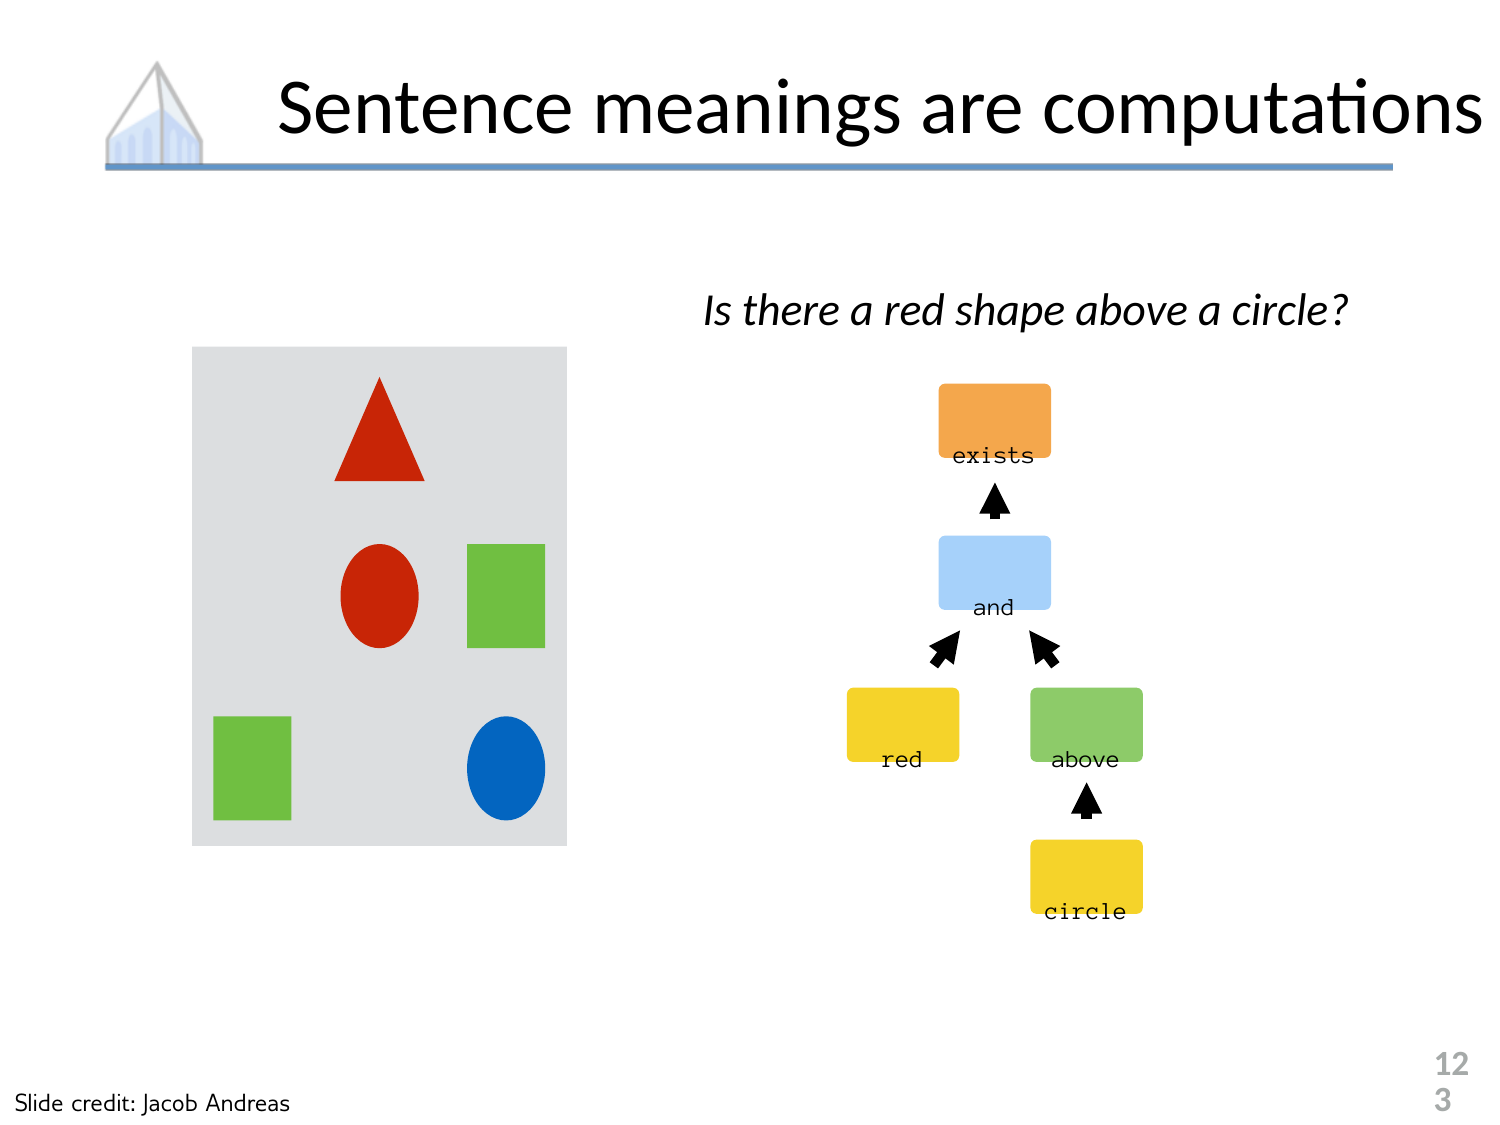

# Sentence meanings are computations
Is there a red shape above a circle?

exists

and

red
above

circle
123
Slide credit: Jacob Andreas